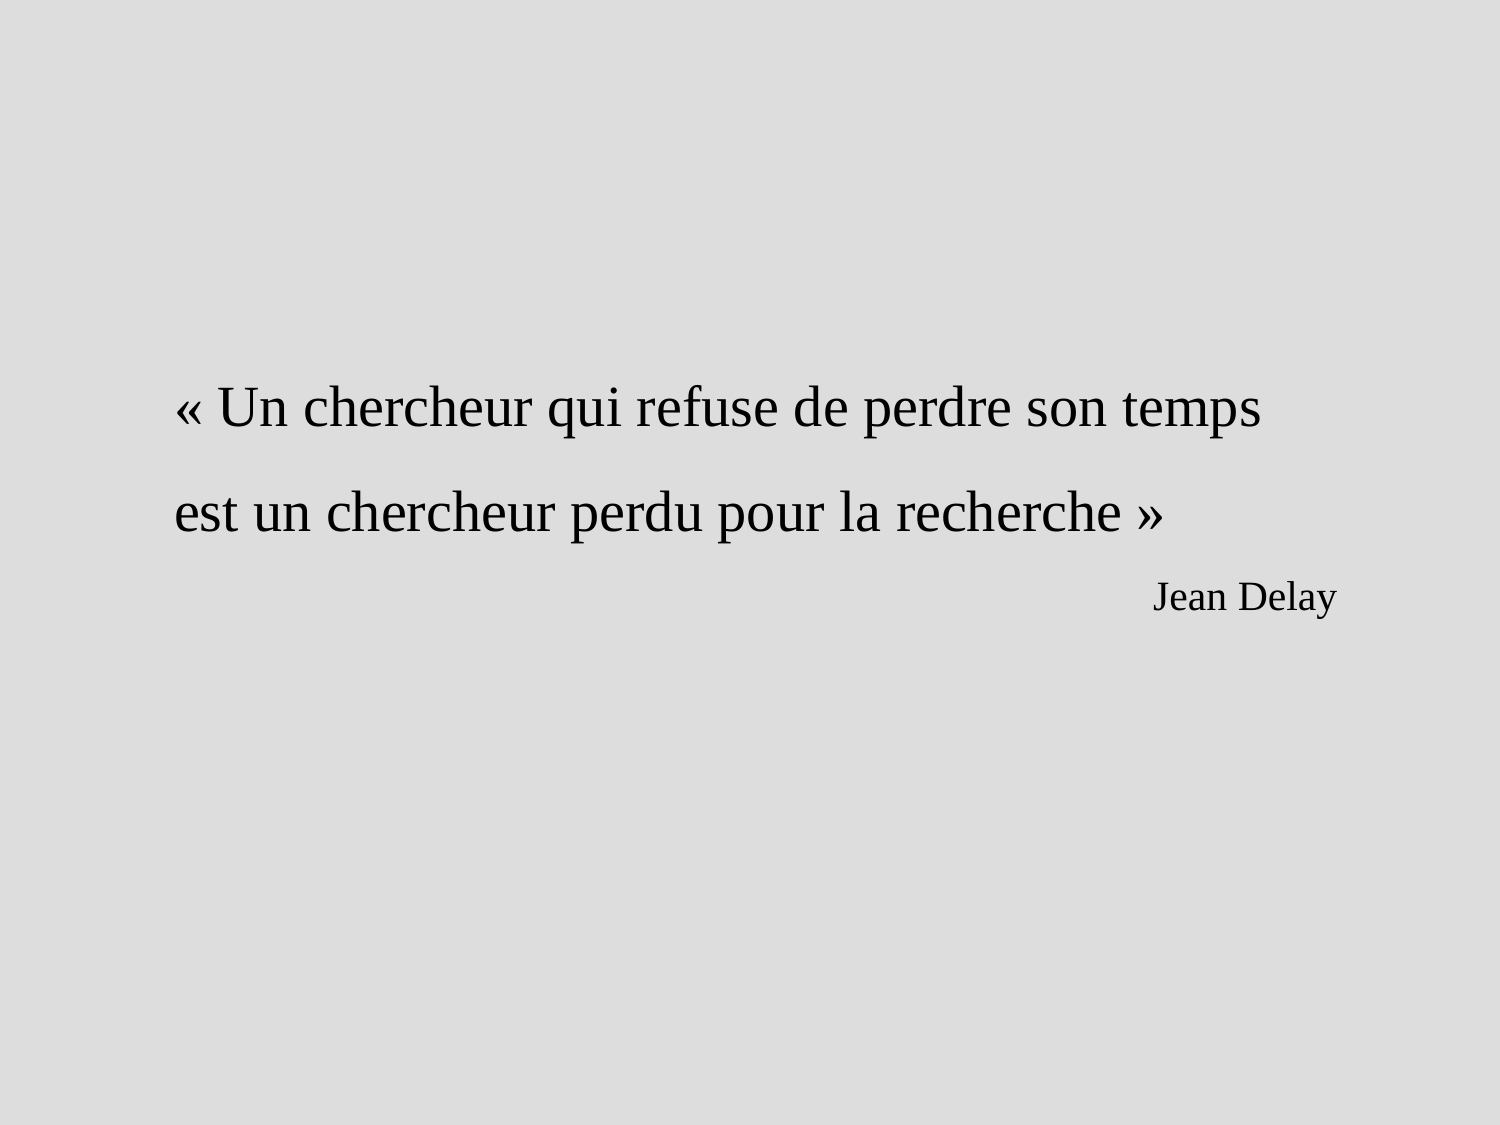

« Un chercheur qui refuse de perdre son temps est un chercheur perdu pour la recherche »
Jean Delay